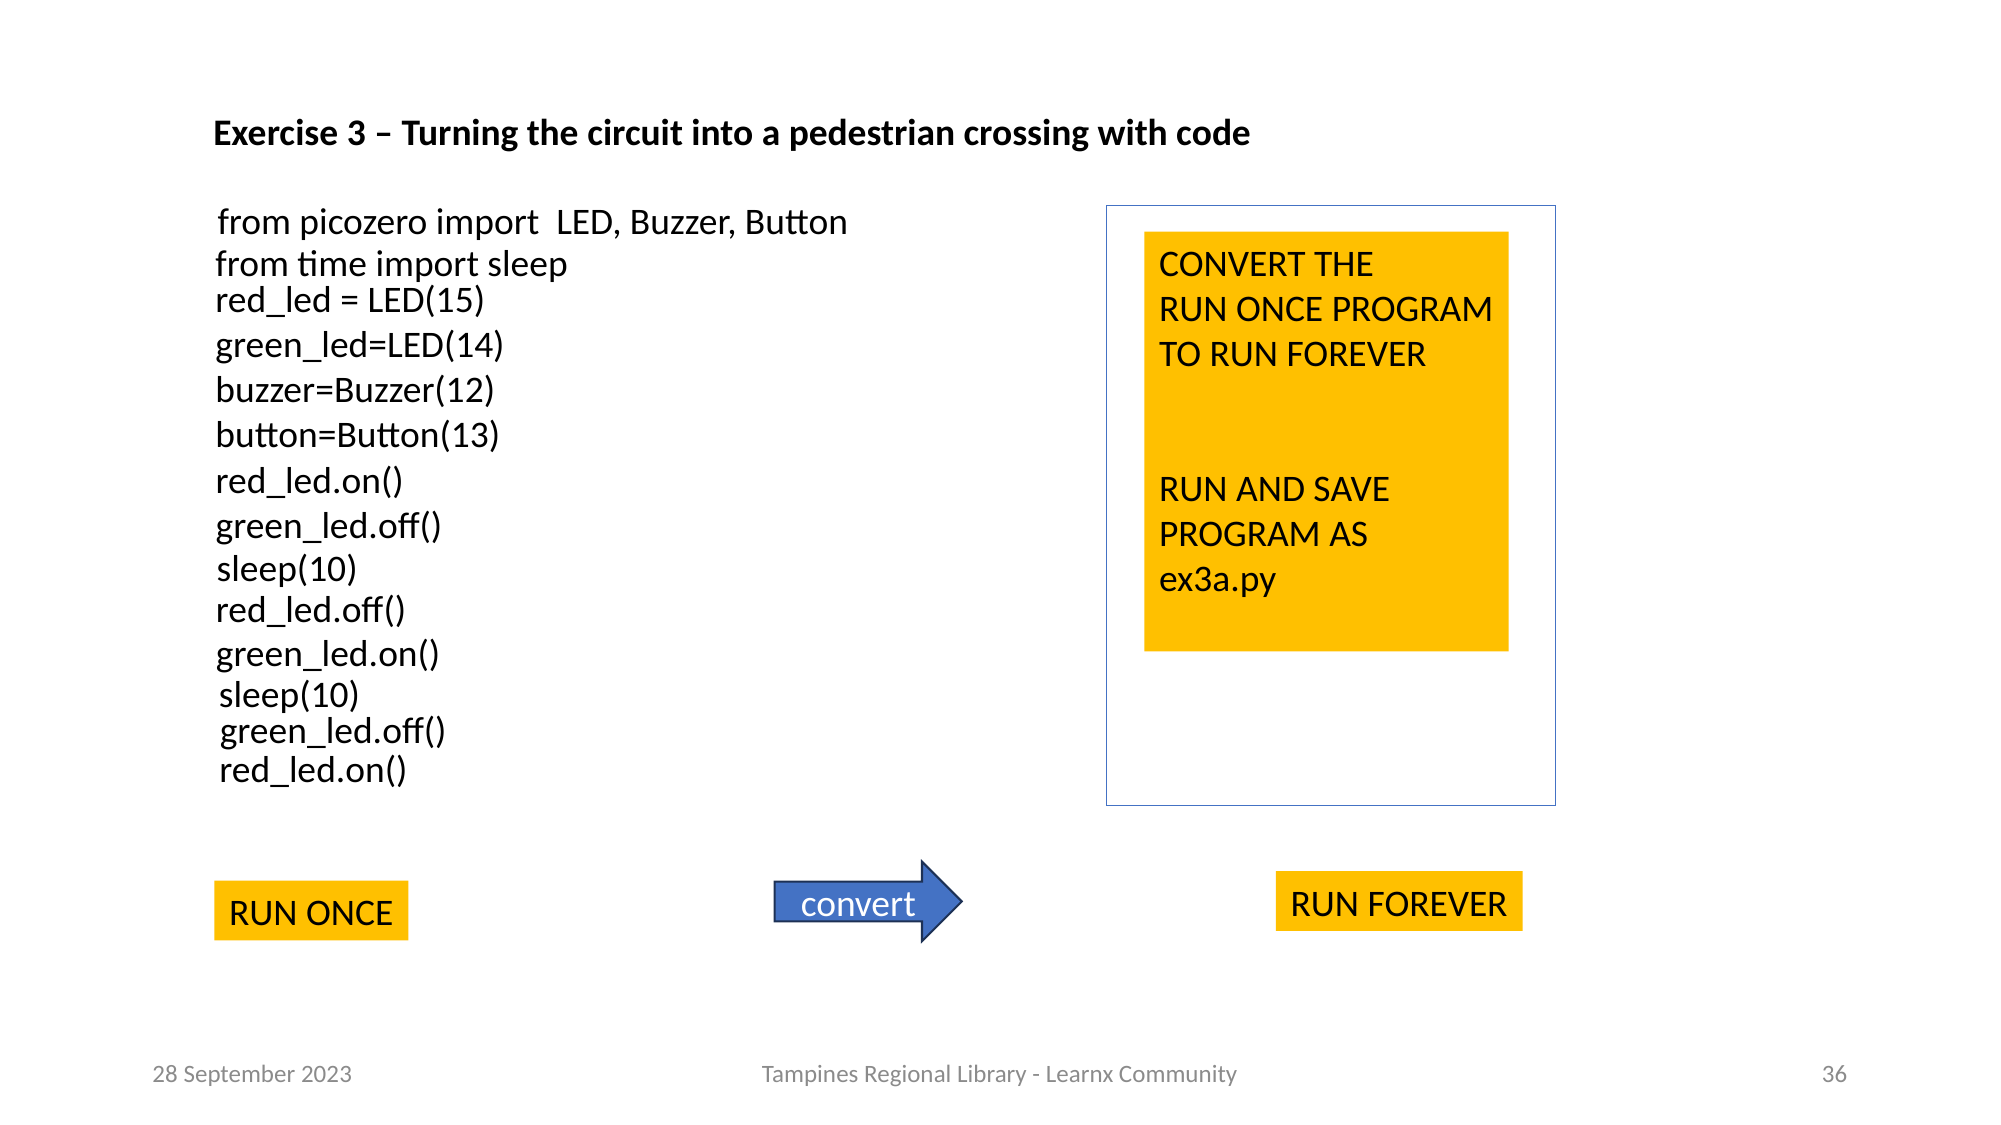

Exercise 3 – Turning the circuit into a pedestrian crossing with code
from picozero import  LED, Buzzer, Button
from time import sleep
red_led = LED(15)
green_led=LED(14)
buzzer=Buzzer(12)
button=Button(13)
red_led.on()
green_led.off()
sleep(10)
red_led.off()
green_led.on()
sleep(10)
green_led.off()
red_led.on()

CONVERT THE
RUN ONCE PROGRAM
TO RUN FOREVER

RUN AND SAVE
PROGRAM AS
ex3a.py

convert
RUN FOREVER
RUN ONCE
28 September 2023
Tampines Regional Library - Learnx Community
36